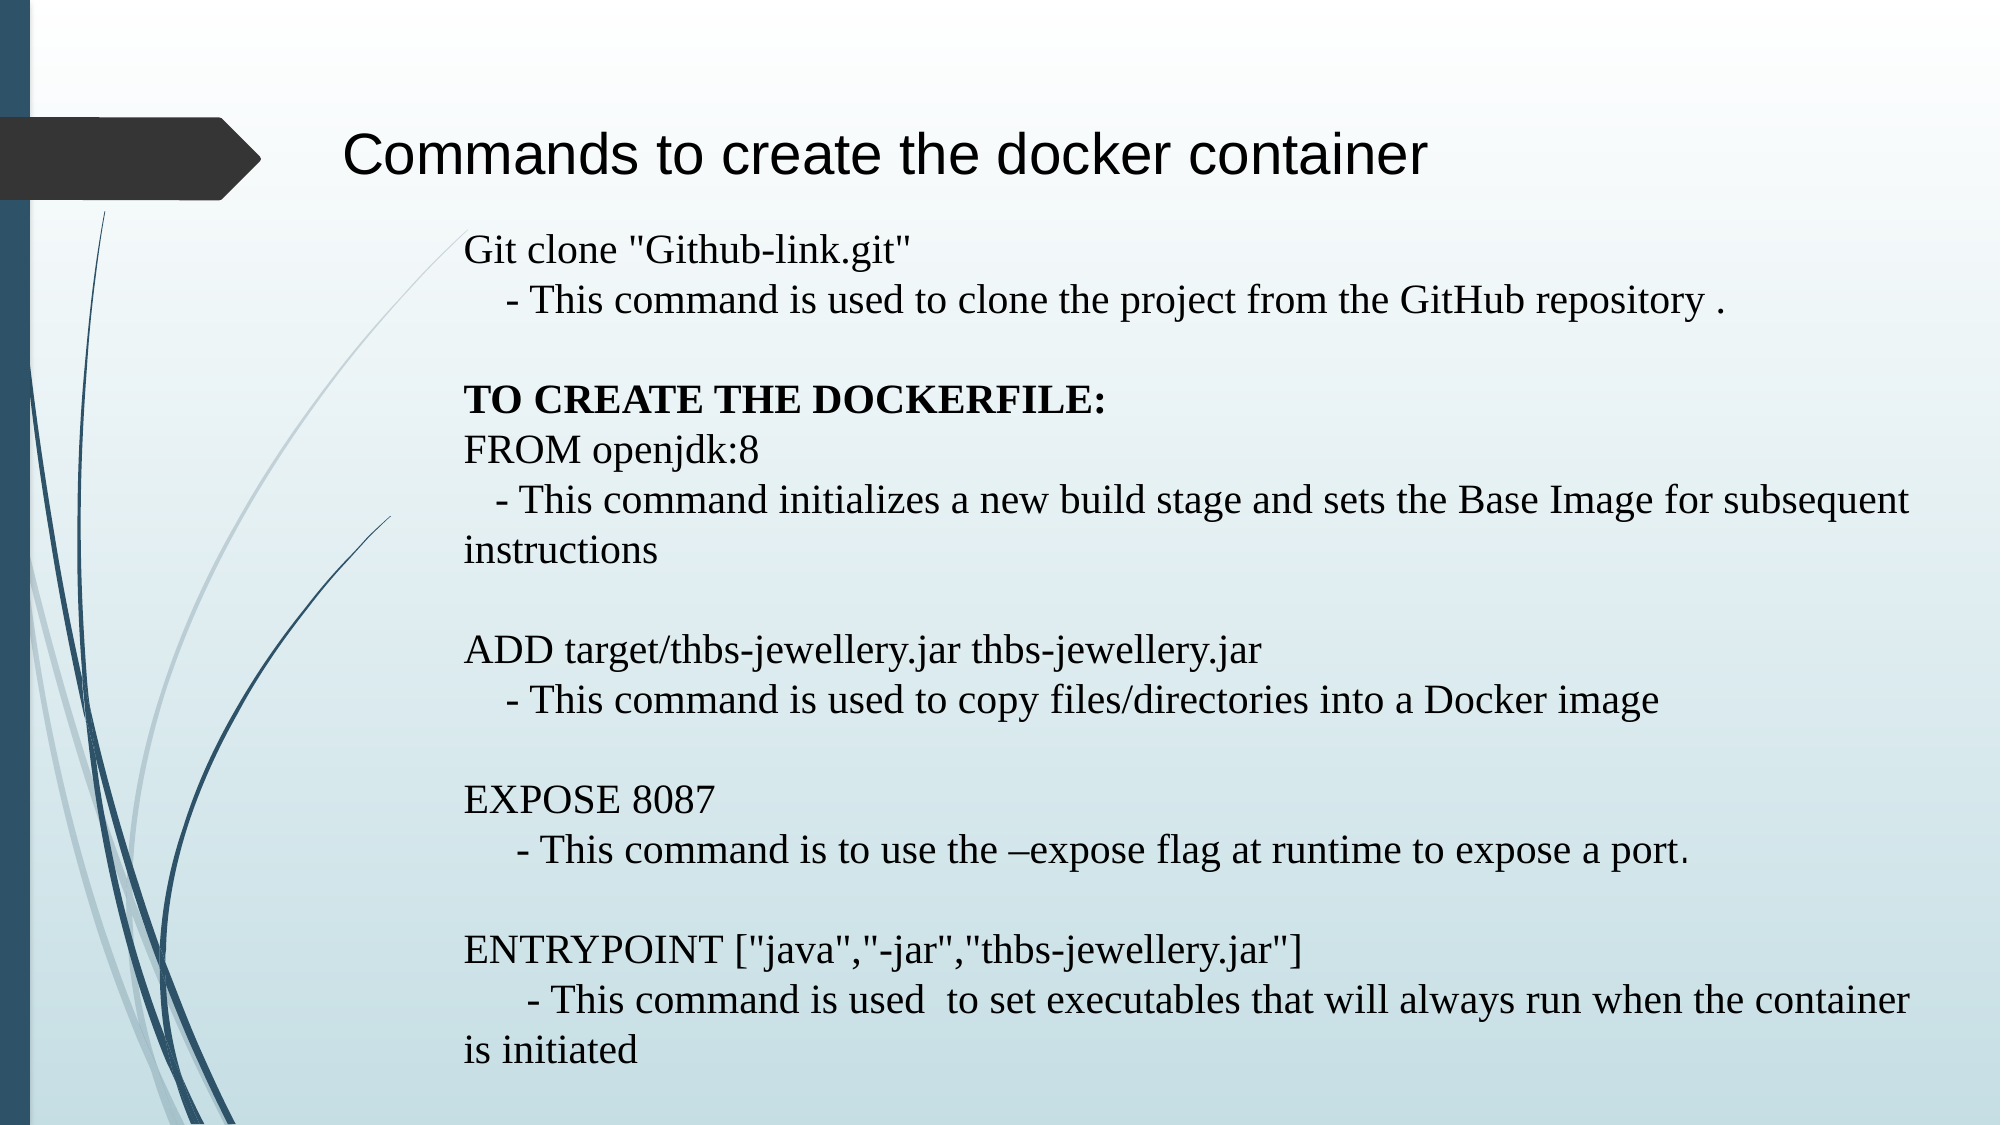

Commands to create the docker container
Git clone "Github-link.git"
    - This command is used to clone the project from the GitHub repository .

TO CREATE THE DOCKERFILE:
FROM openjdk:8
   - This command initializes a new build stage and sets the Base Image for subsequent instructions

ADD target/thbs-jewellery.jar thbs-jewellery.jar
    - This command is used to copy files/directories into a Docker image

EXPOSE 8087
     - This command is to use the –expose flag at runtime to expose a port.

ENTRYPOINT ["java","-jar","thbs-jewellery.jar"]
      - This command is used  to set executables that will always run when the container is initiated